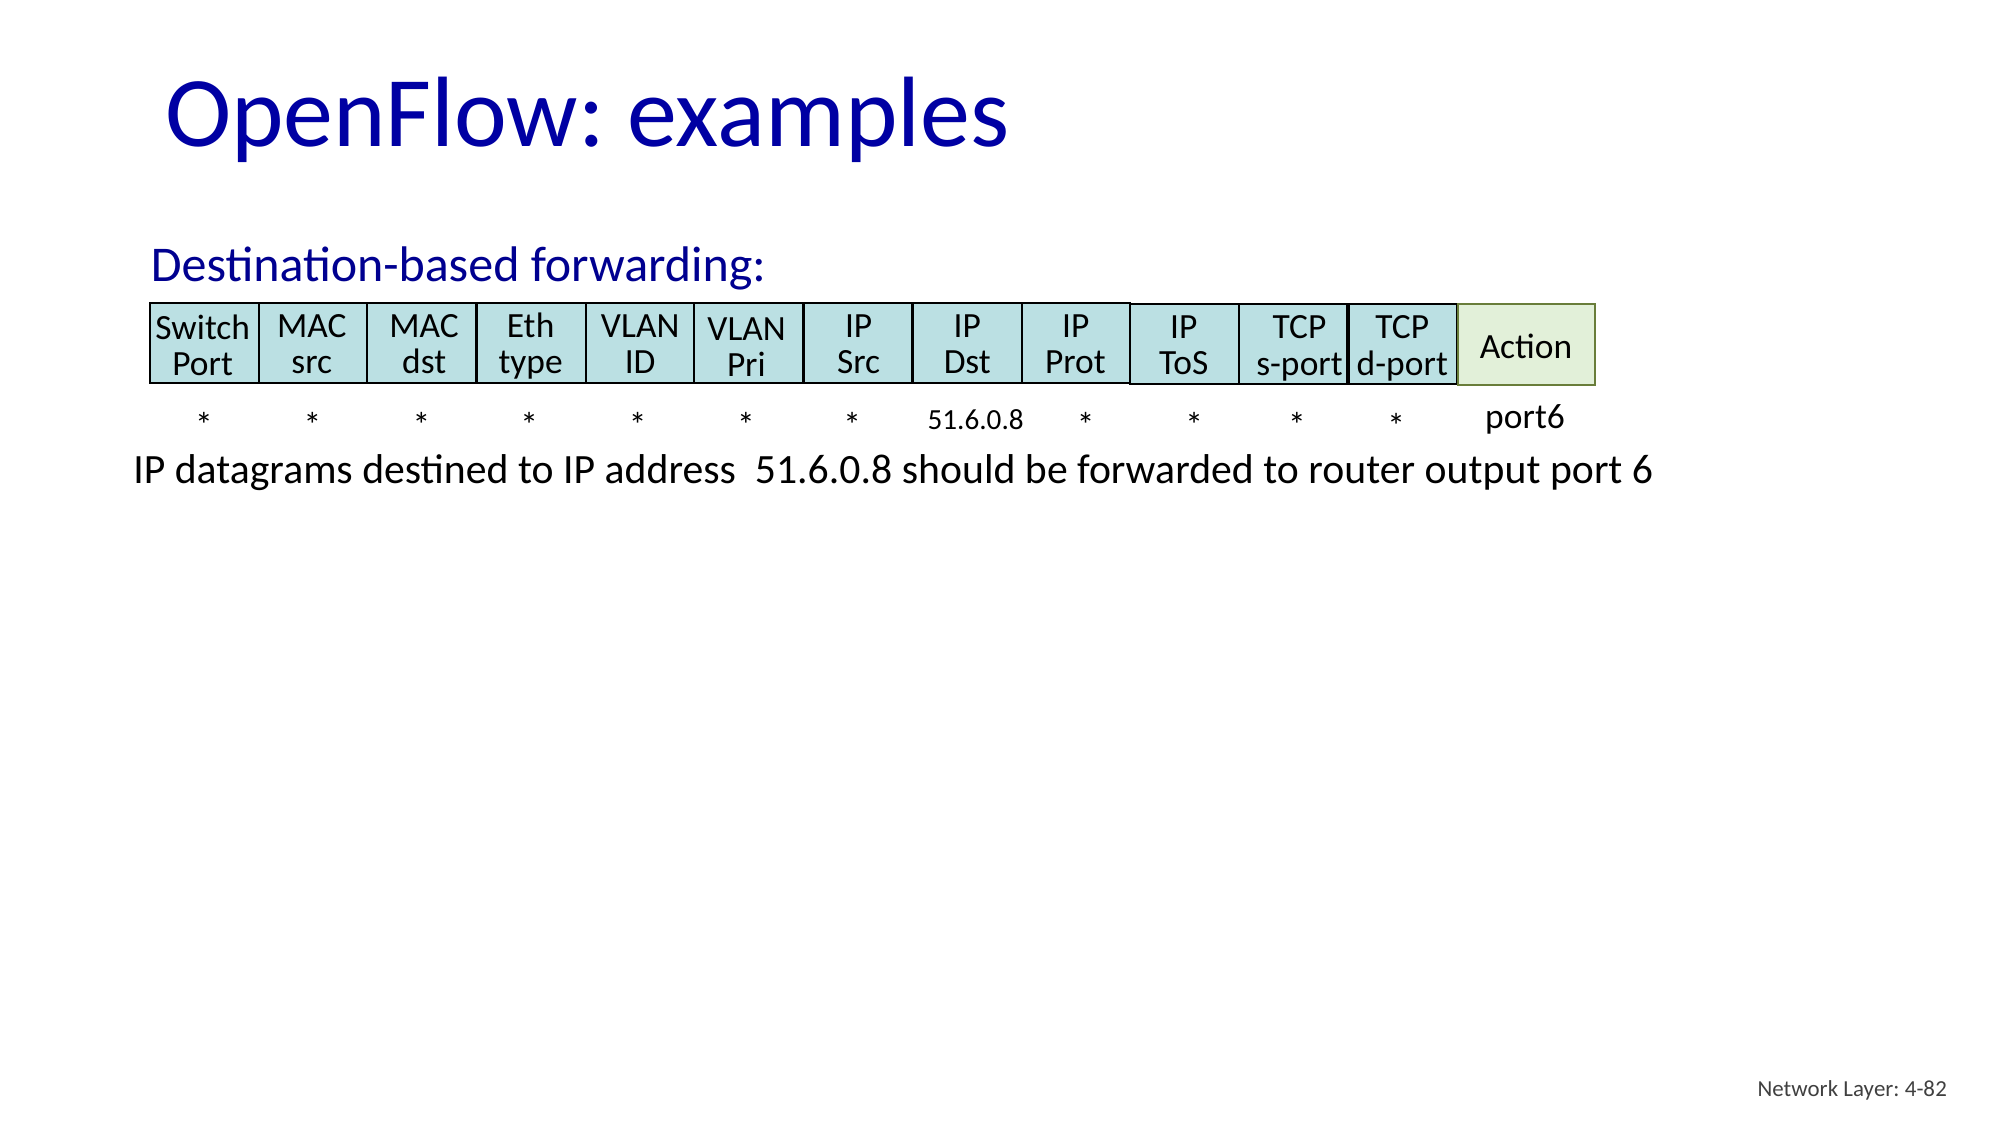

# OpenFlow: examples
Destination-based forwarding:
MAC
src
MAC
dst
Eth
type
VLAN
ID
IP
Src
IP
Dst
IP
Prot

IP
ToS
TCP
s-port
TCP
d-port
Switch
Port

VLAN
Pri
Action
port6
51.6.0.8
*
*
*
*
*
*
*
*
*
*
*
IP datagrams destined to IP address  51.6.0.8 should be forwarded to router output port 6
Network Layer: 4-82